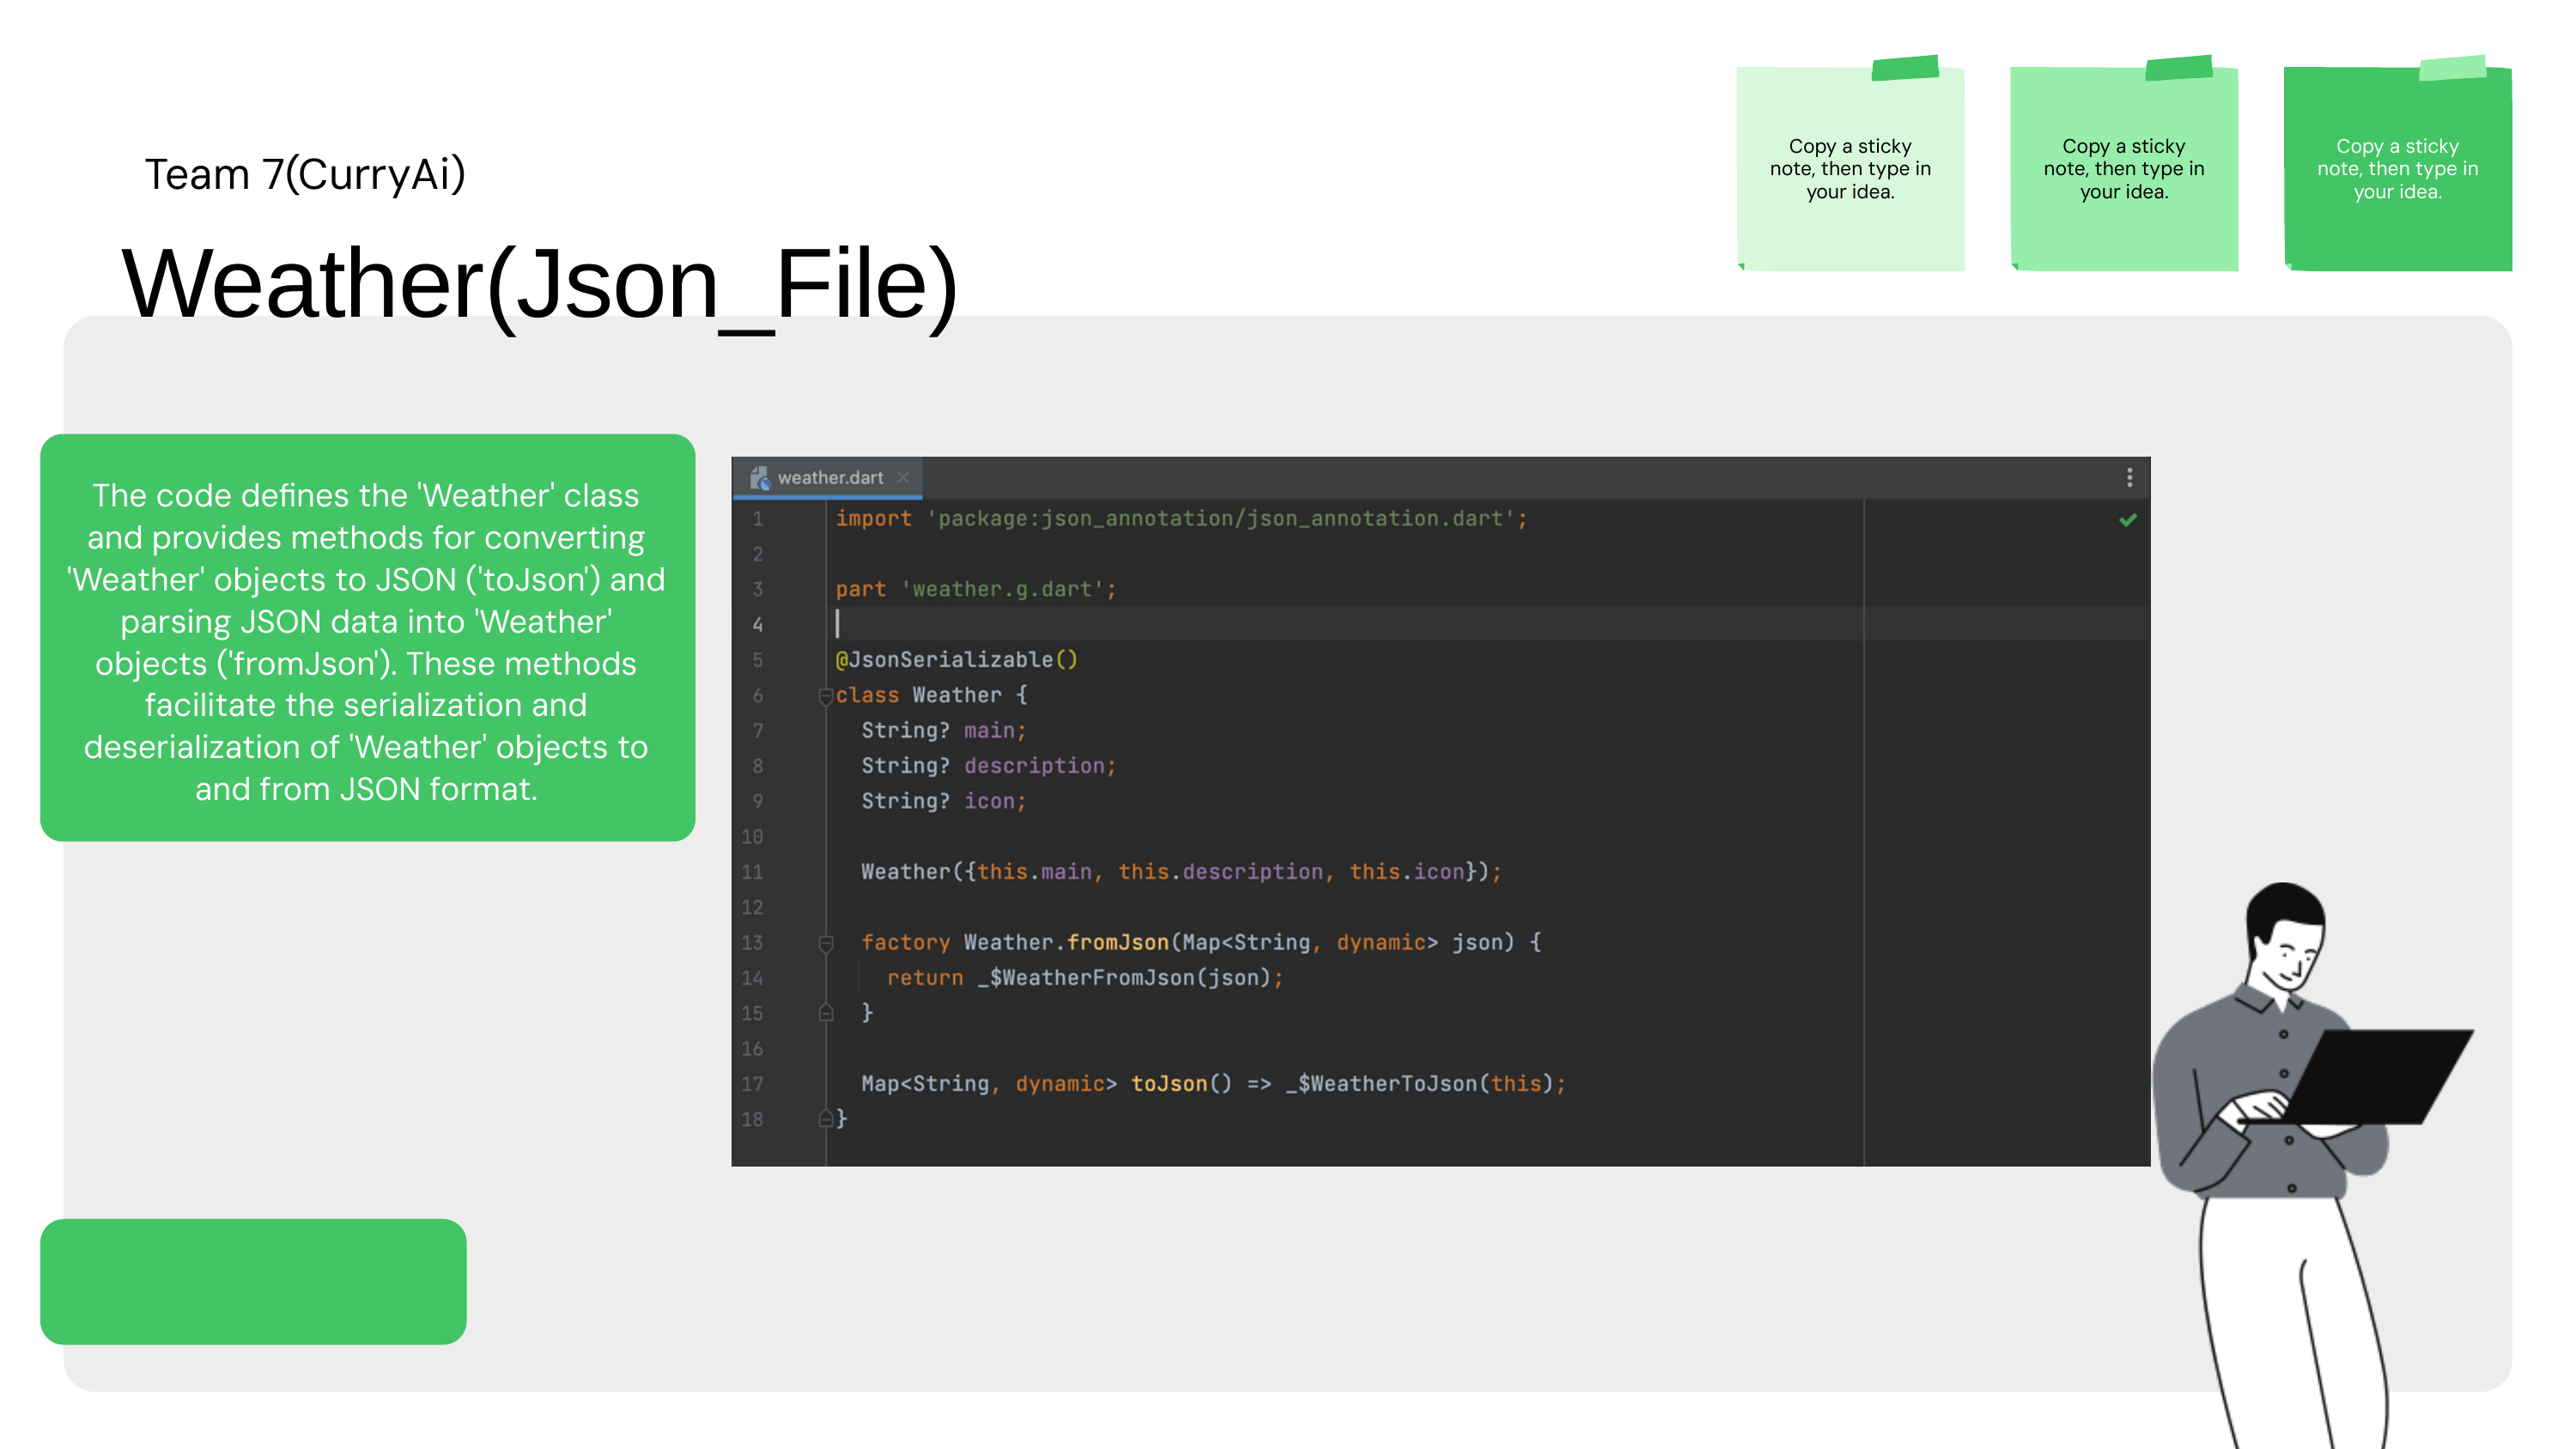

Copy a sticky note, then type in your idea.

Copy a sticky note, then type in your idea.

Copy a sticky note, then type in your idea.
Team 7(CurryAi)
Weather(Json_File)

The code defines the 'Weather' class and provides methods for converting 'Weather' objects to JSON ('toJson') and parsing JSON data into 'Weather' objects ('fromJson'). These methods facilitate the serialization and deserialization of 'Weather' objects to and from JSON format.